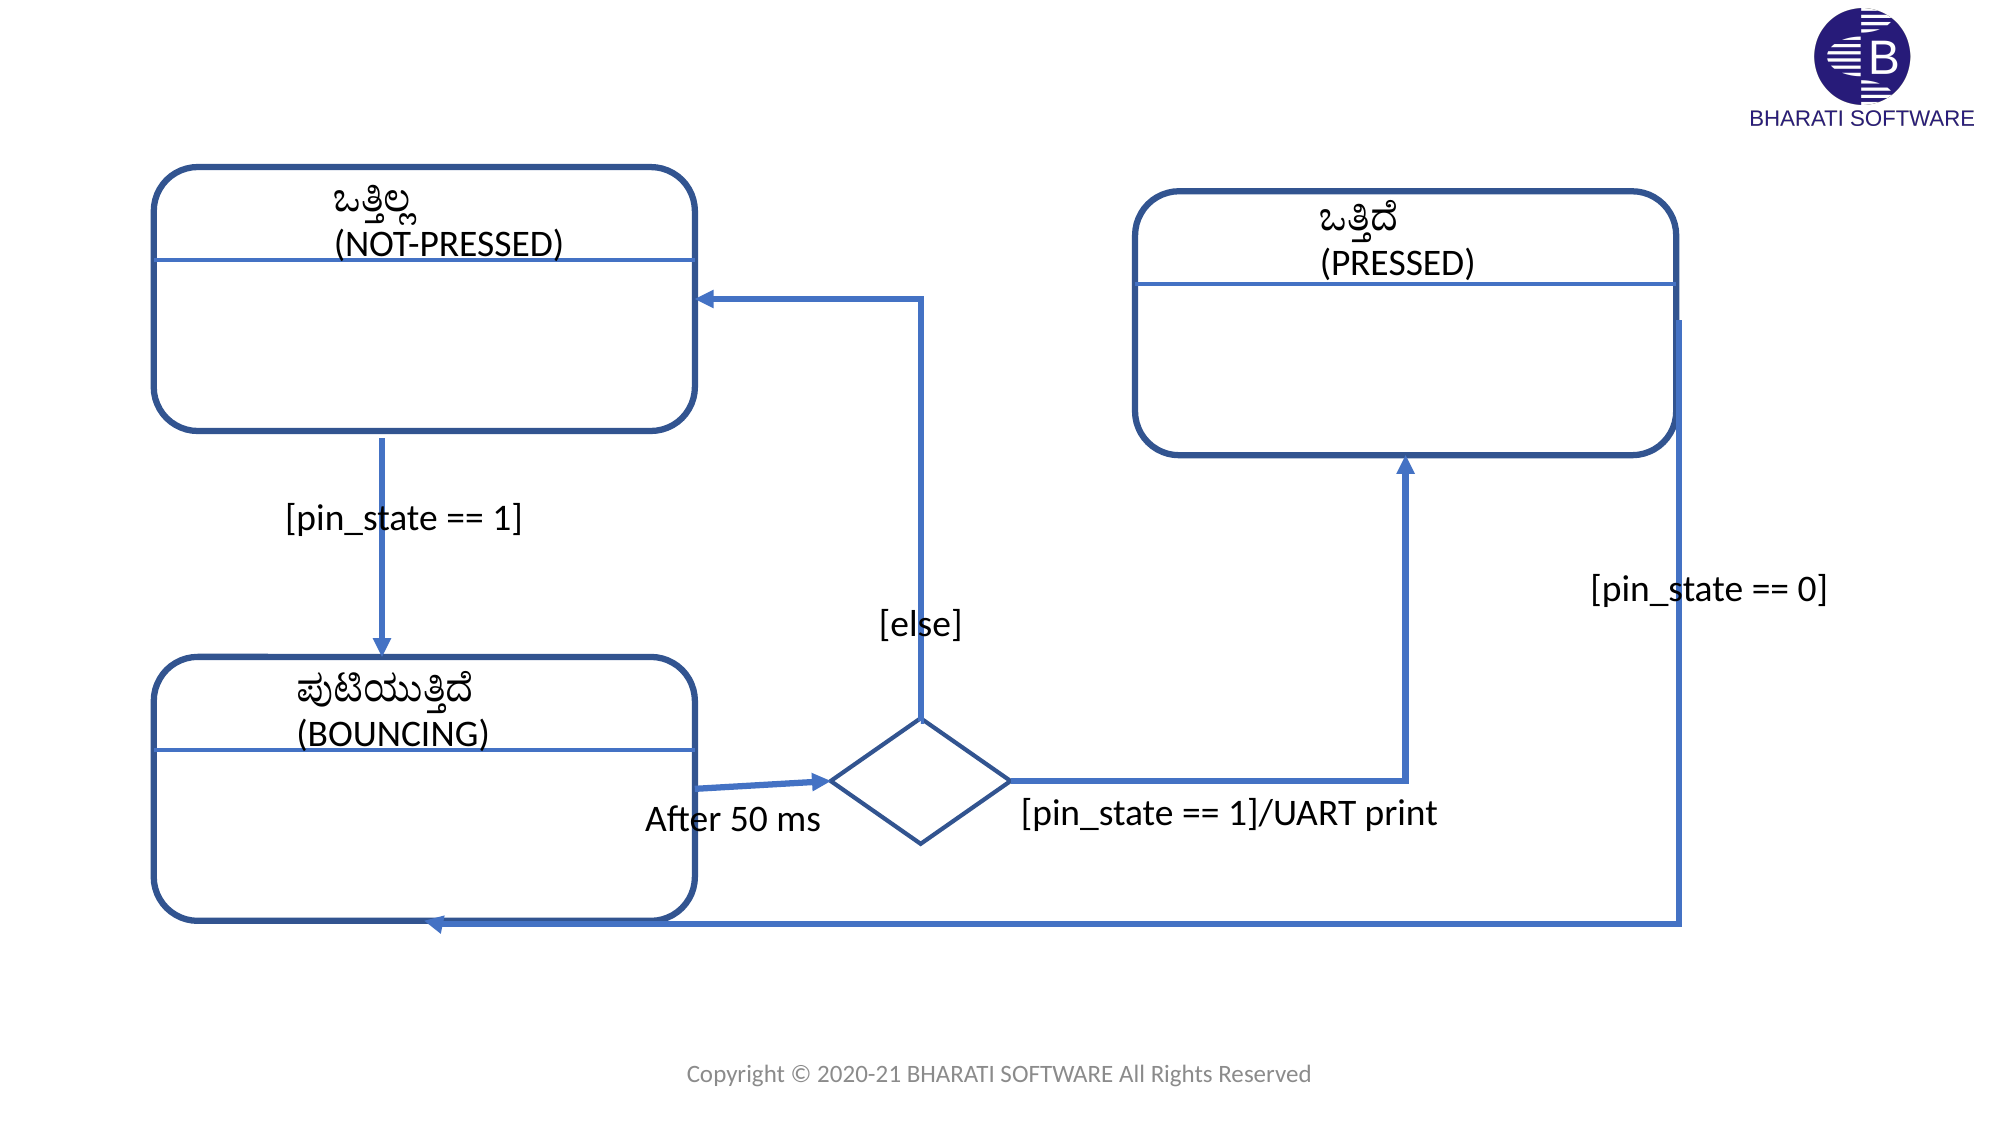

ಒತ್ತಿಲ್ಲ
(NOT-PRESSED)
ಒತ್ತಿದೆ
(PRESSED)

[pin_state == 1]
[pin_state == 0]
[else]

ಪುಟಿಯುತ್ತಿದೆ
(BOUNCING)

[pin_state == 1]/UART print
After 50 ms
Copyright © 2020-21 BHARATI SOFTWARE All Rights Reserved